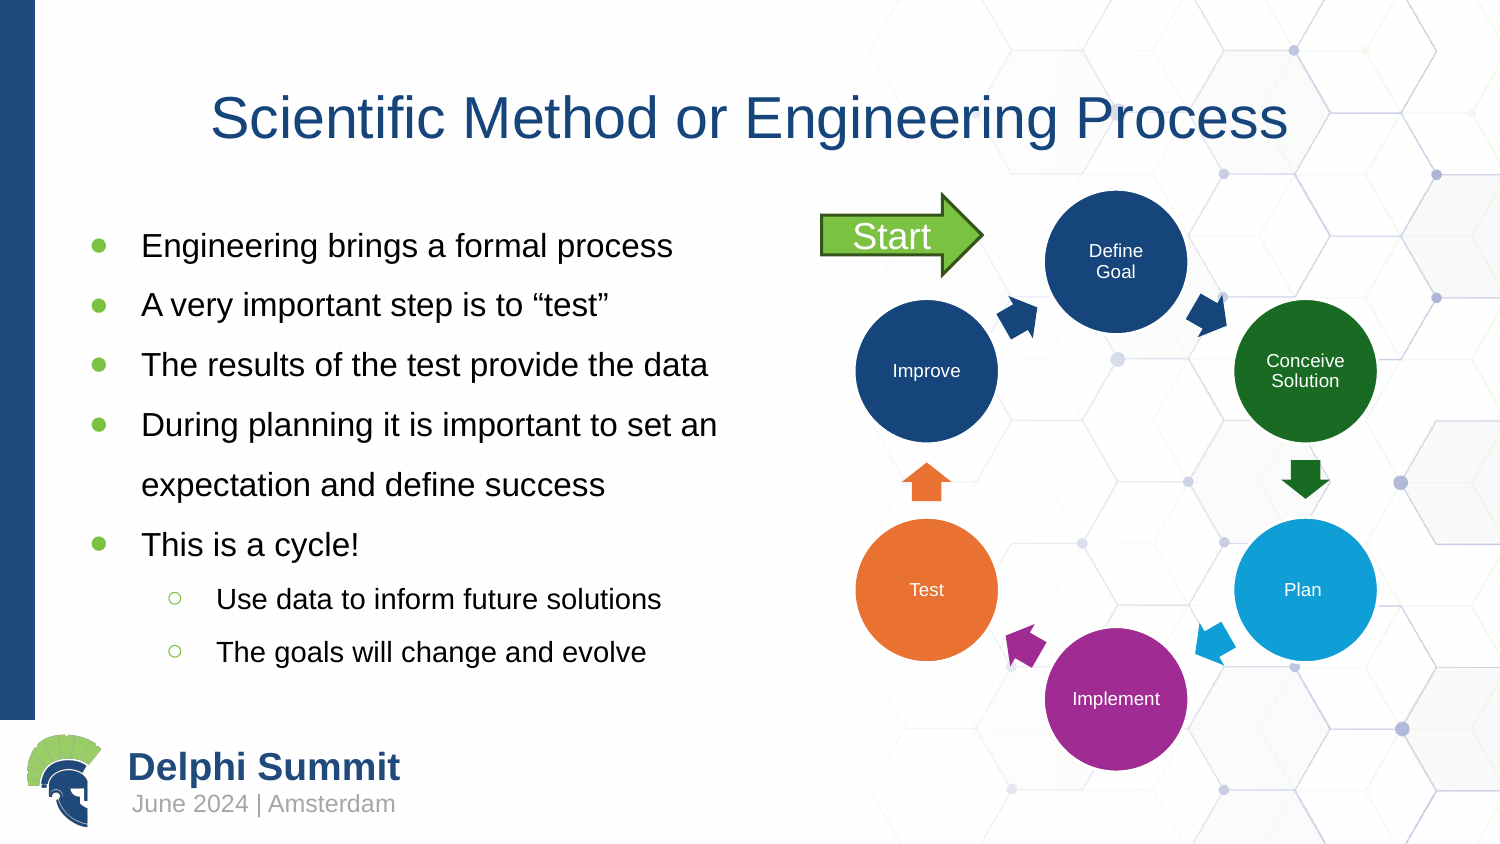

# Scientific Method or Engineering Process
Engineering brings a formal process
A very important step is to “test”
The results of the test provide the data
During planning it is important to set an expectation and define success
This is a cycle!
Use data to inform future solutions
The goals will change and evolve

Define Goal

Conceive Solution

Plan

Implement

Test

Improve

Start